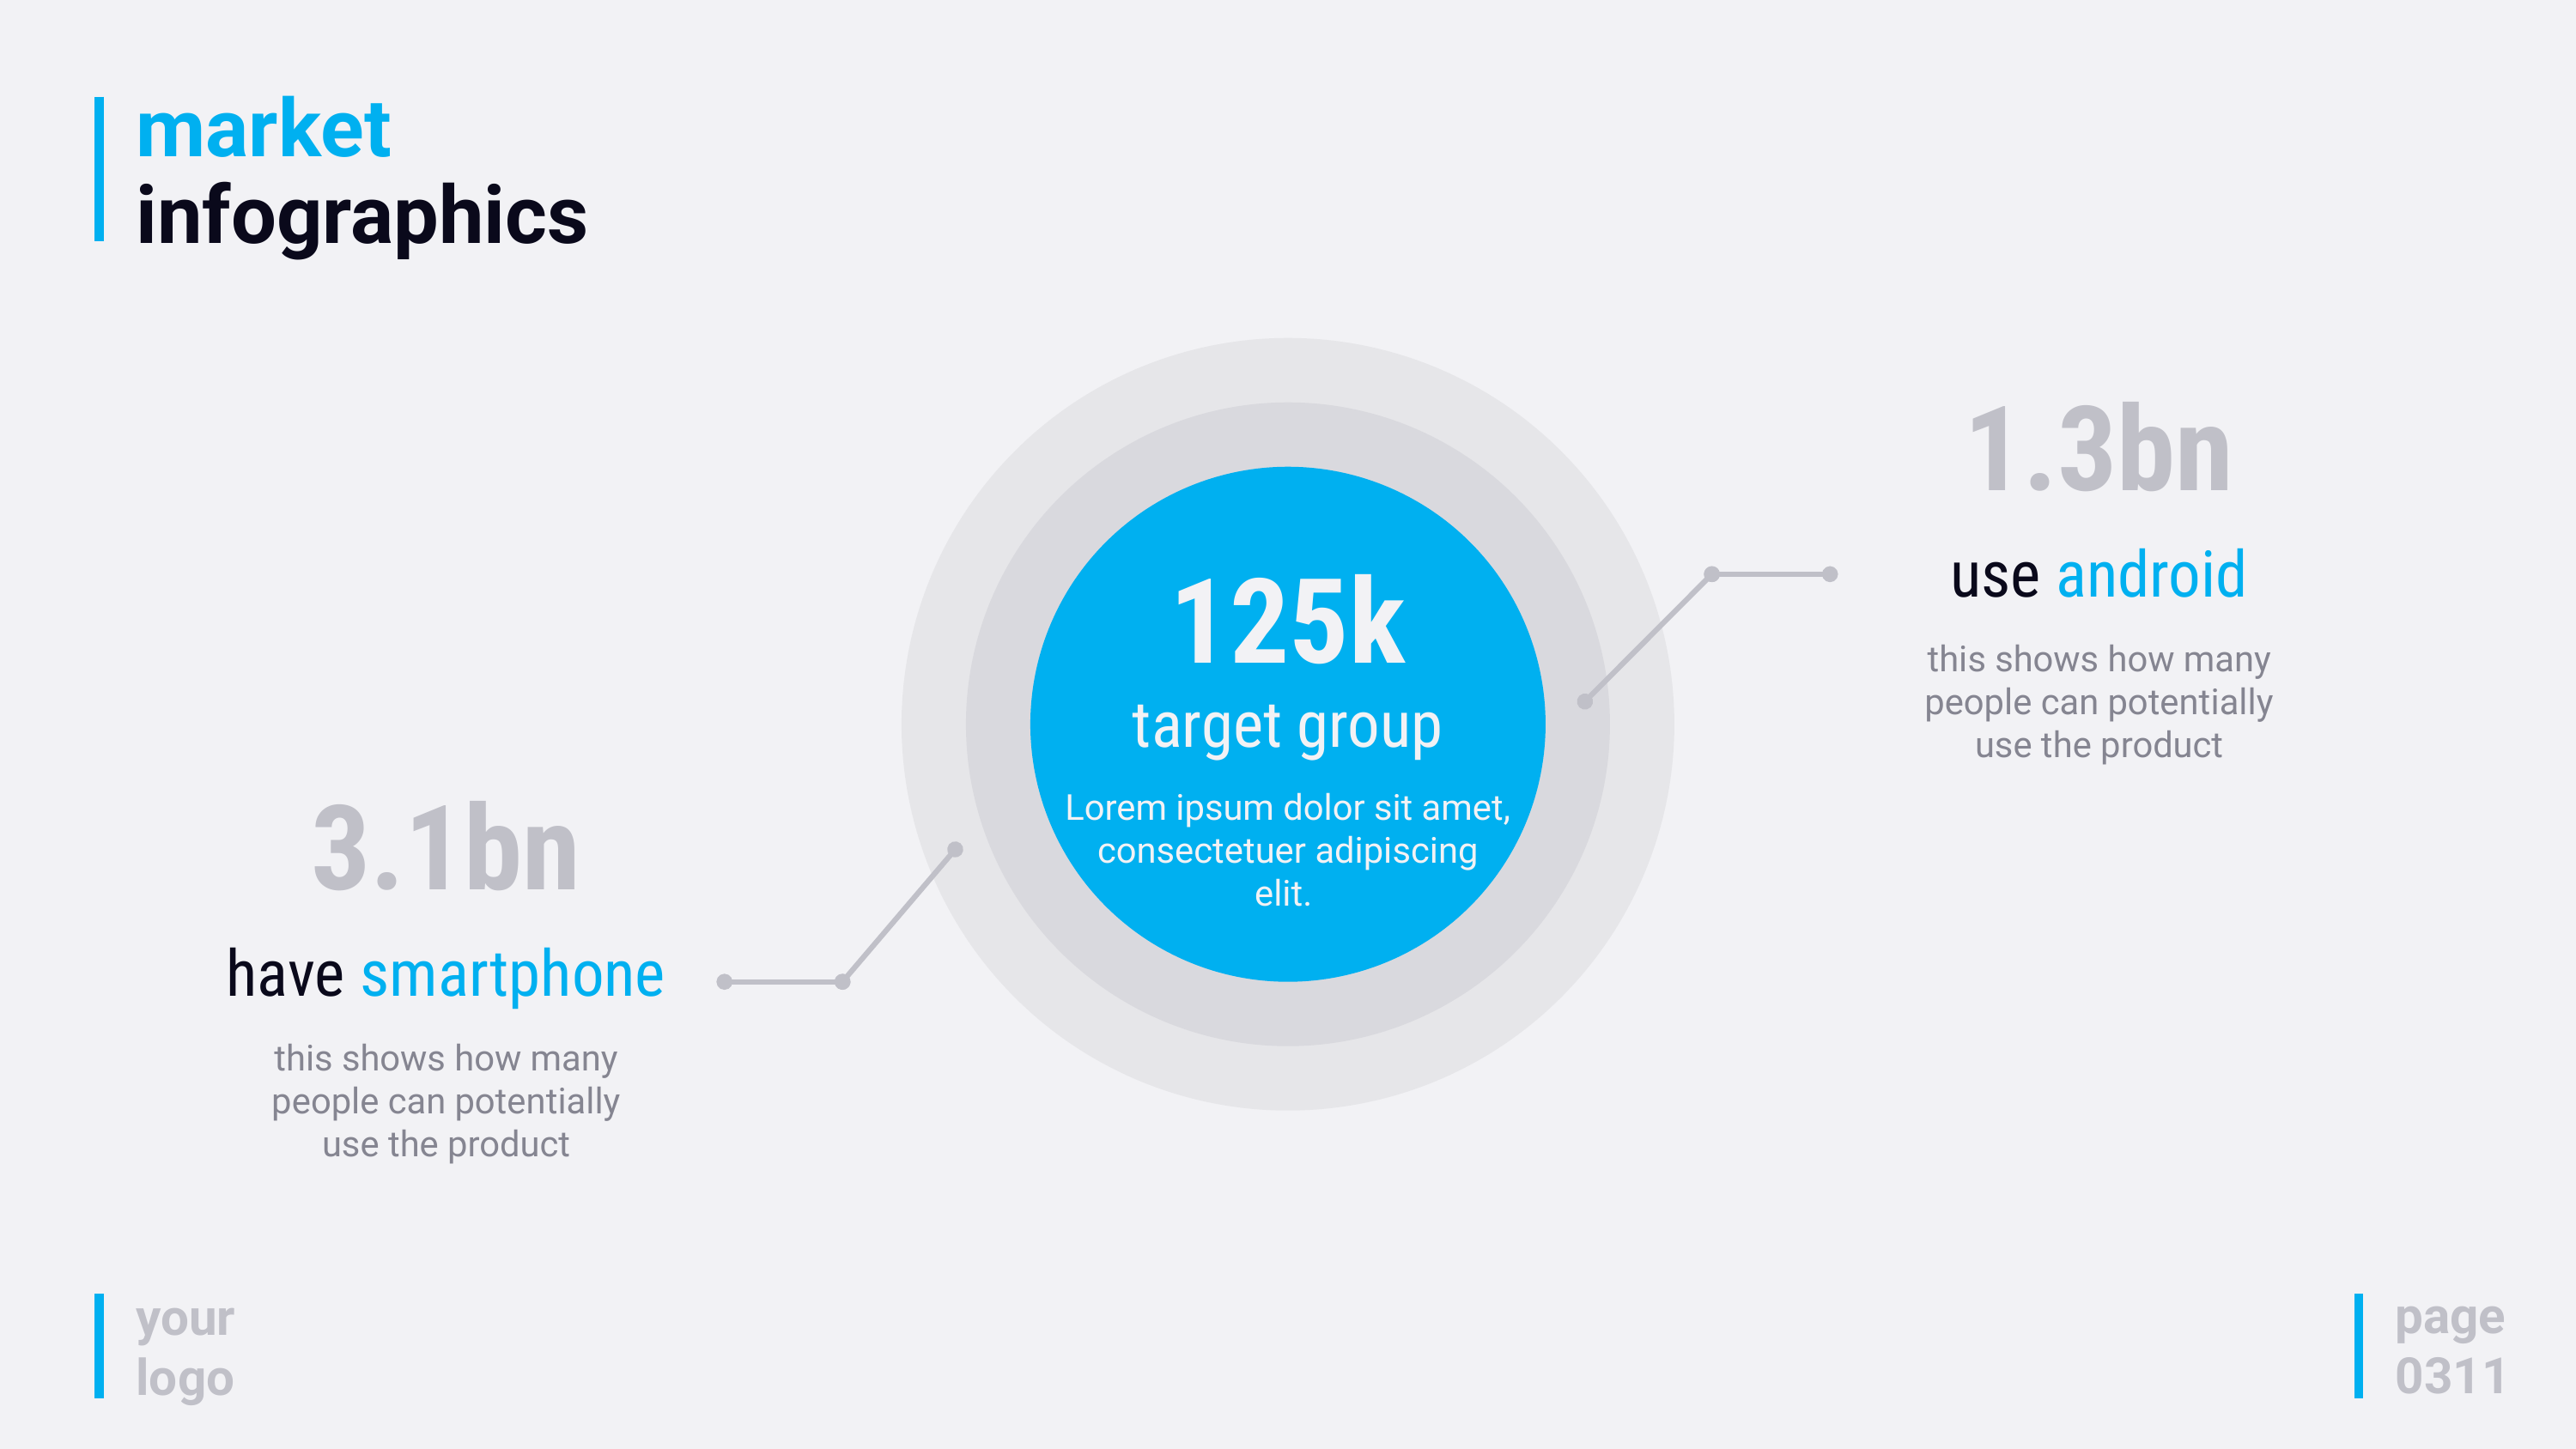

# market infographics

1.3bn
use android
this shows how many people can potentially
use the product

125k
target group
Lorem ipsum dolor sit amet, consectetuer adipiscing elit.
3.1bn
have smartphone
this shows how many people can potentially
use the product
page
0311